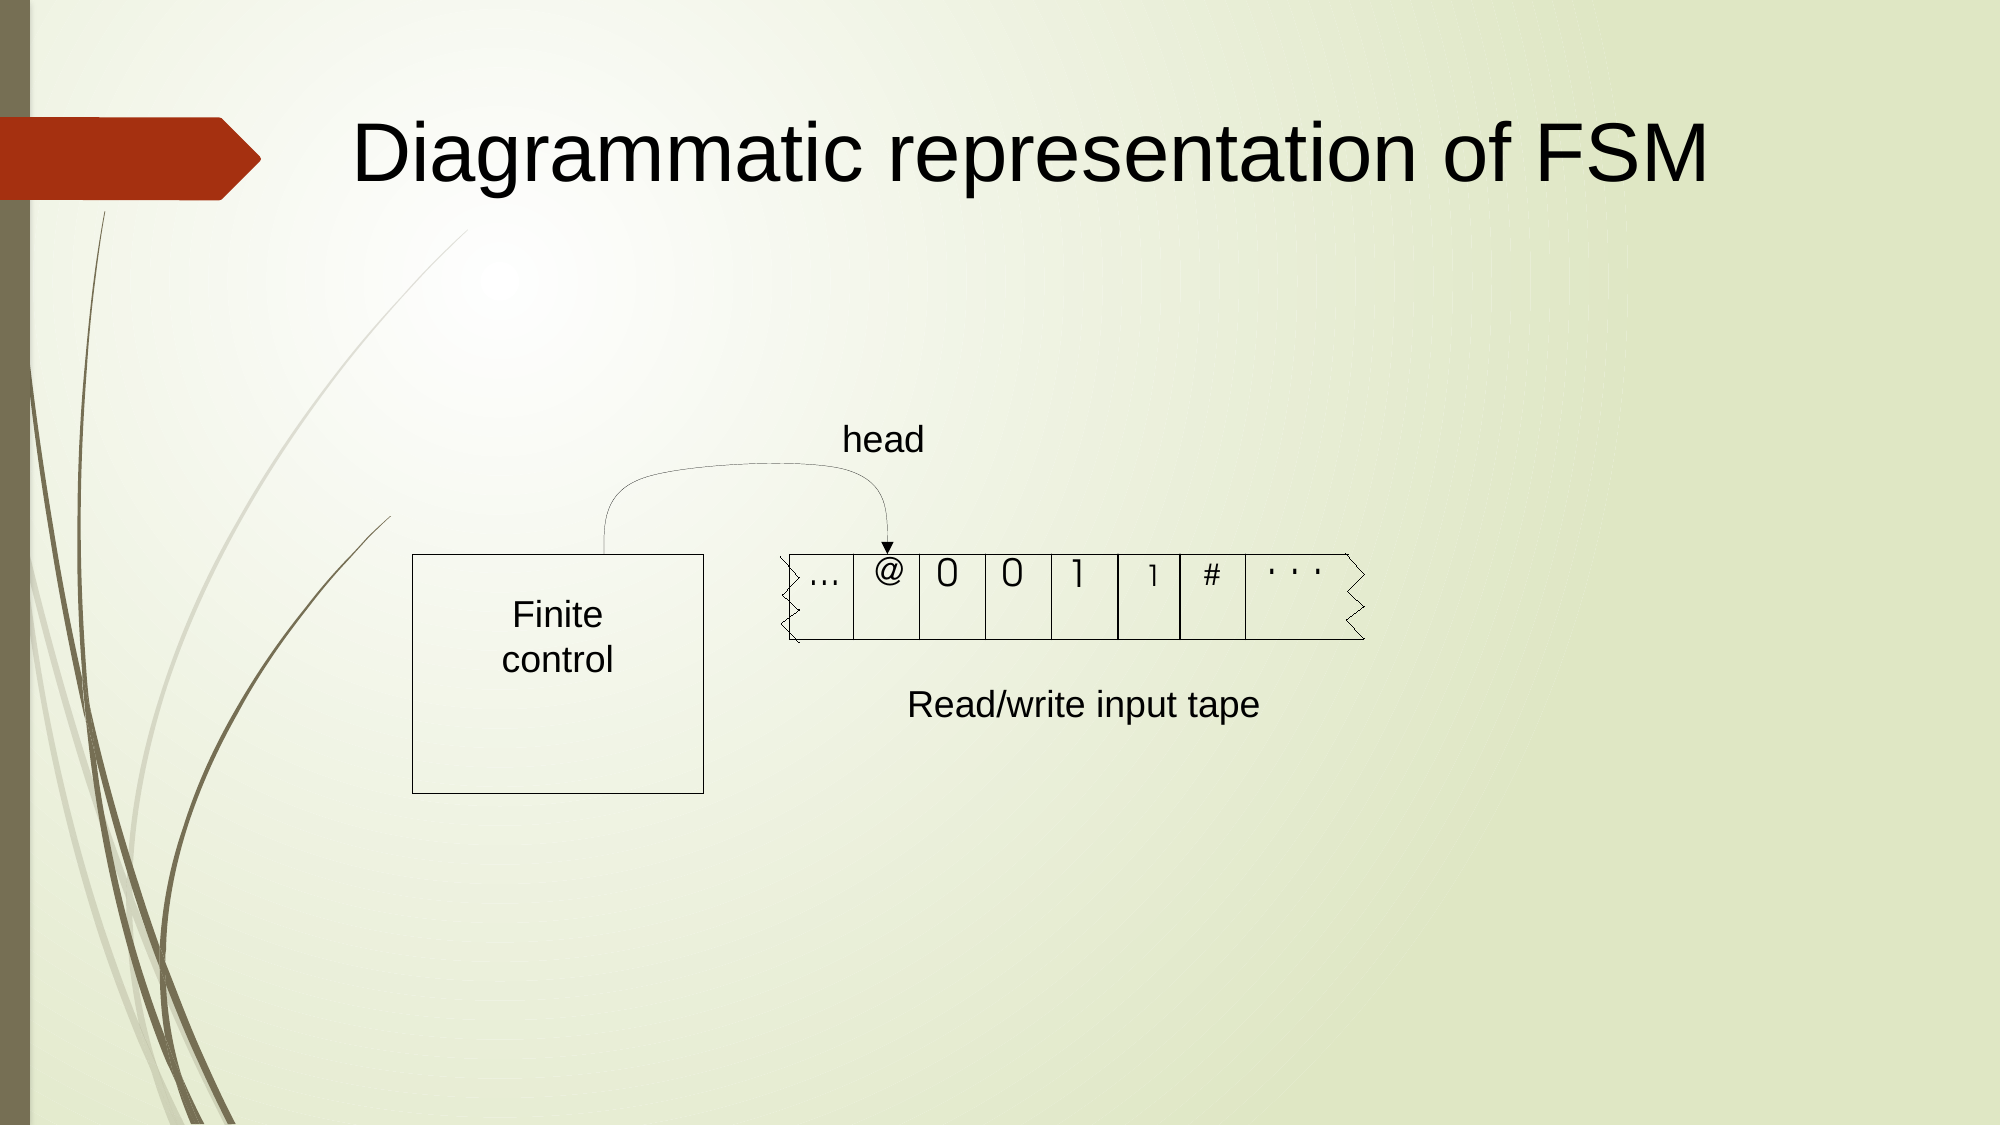

Diagrammatic representation of FSM
head

. . .
…
@
0
0
1
#
1

Finite
control

Read/write input tape